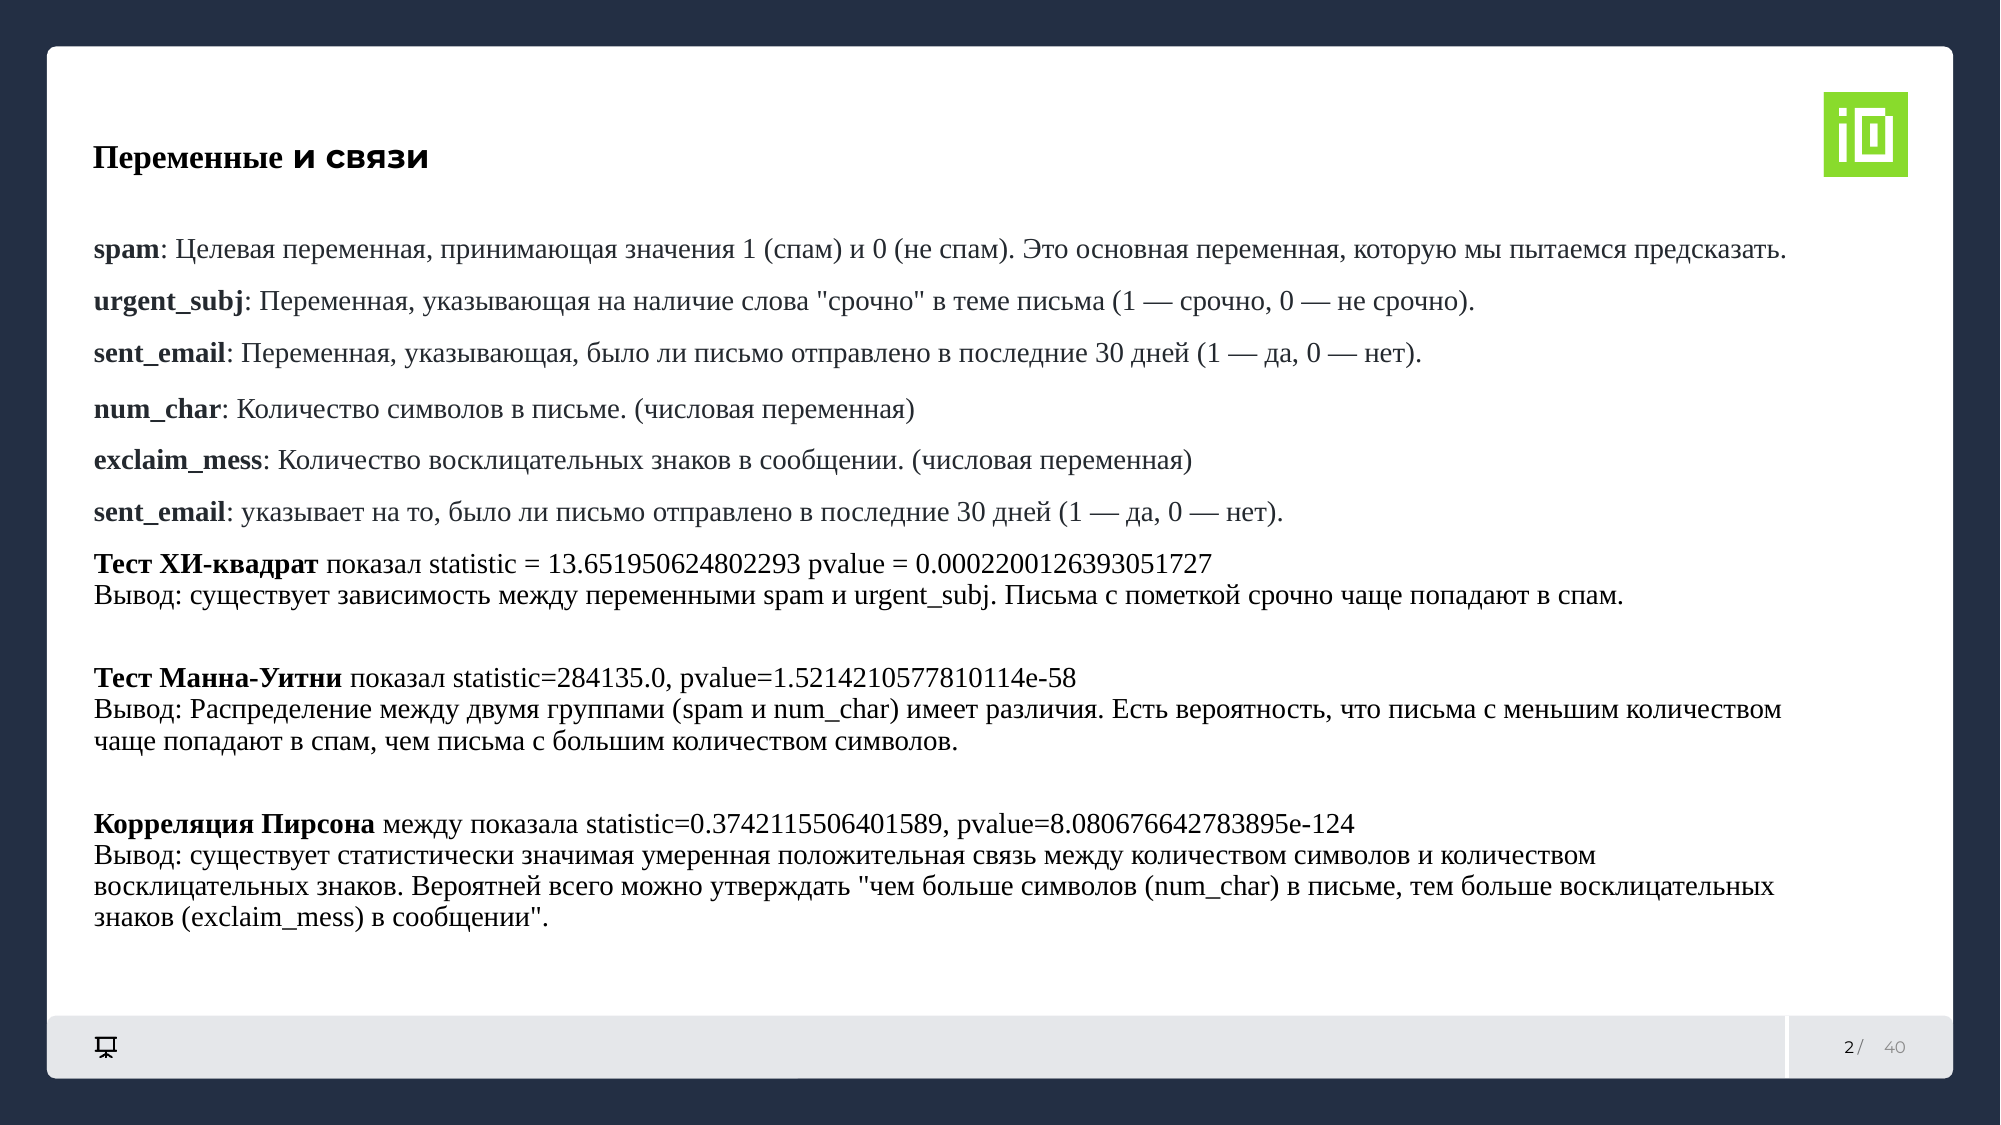

# Переменные и связи
spam: Целевая переменная, принимающая значения 1 (спам) и 0 (не спам). Это основная переменная, которую мы пытаемся предсказать.
urgent_subj: Переменная, указывающая на наличие слова "срочно" в теме письма (1 — срочно, 0 — не срочно).
sent_email: Переменная, указывающая, было ли письмо отправлено в последние 30 дней (1 — да, 0 — нет).
num_char: Количество символов в письме. (числовая переменная)
exclaim_mess: Количество восклицательных знаков в сообщении. (числовая переменная)
sent_email: указывает на то, было ли письмо отправлено в последние 30 дней (1 — да, 0 — нет).
Тест ХИ-квадрат показал statistic = 13.651950624802293 pvalue = 0.0002200126393051727
Вывод: существует зависимость между переменными spam и urgent_subj. Письма с пометкой срочно чаще попадают в спам.
Тест Манна-Уитни показал statistic=284135.0, pvalue=1.5214210577810114e-58
Вывод: Распределение между двумя группами (spam и num_char) имеет различия. Есть вероятность, что письма с меньшим количеством чаще попадают в спам, чем письма с большим количеством символов.
Корреляция Пирсона между показала statistic=0.3742115506401589, pvalue=8.080676642783895e-124
Вывод: существует статистически значимая умеренная положительная связь между количеством символов и количеством восклицательных знаков. Вероятней всего можно утверждать "чем больше символов (num_char) в письме, тем больше восклицательных знаков (exclaim_mess) в сообщении".

2
40